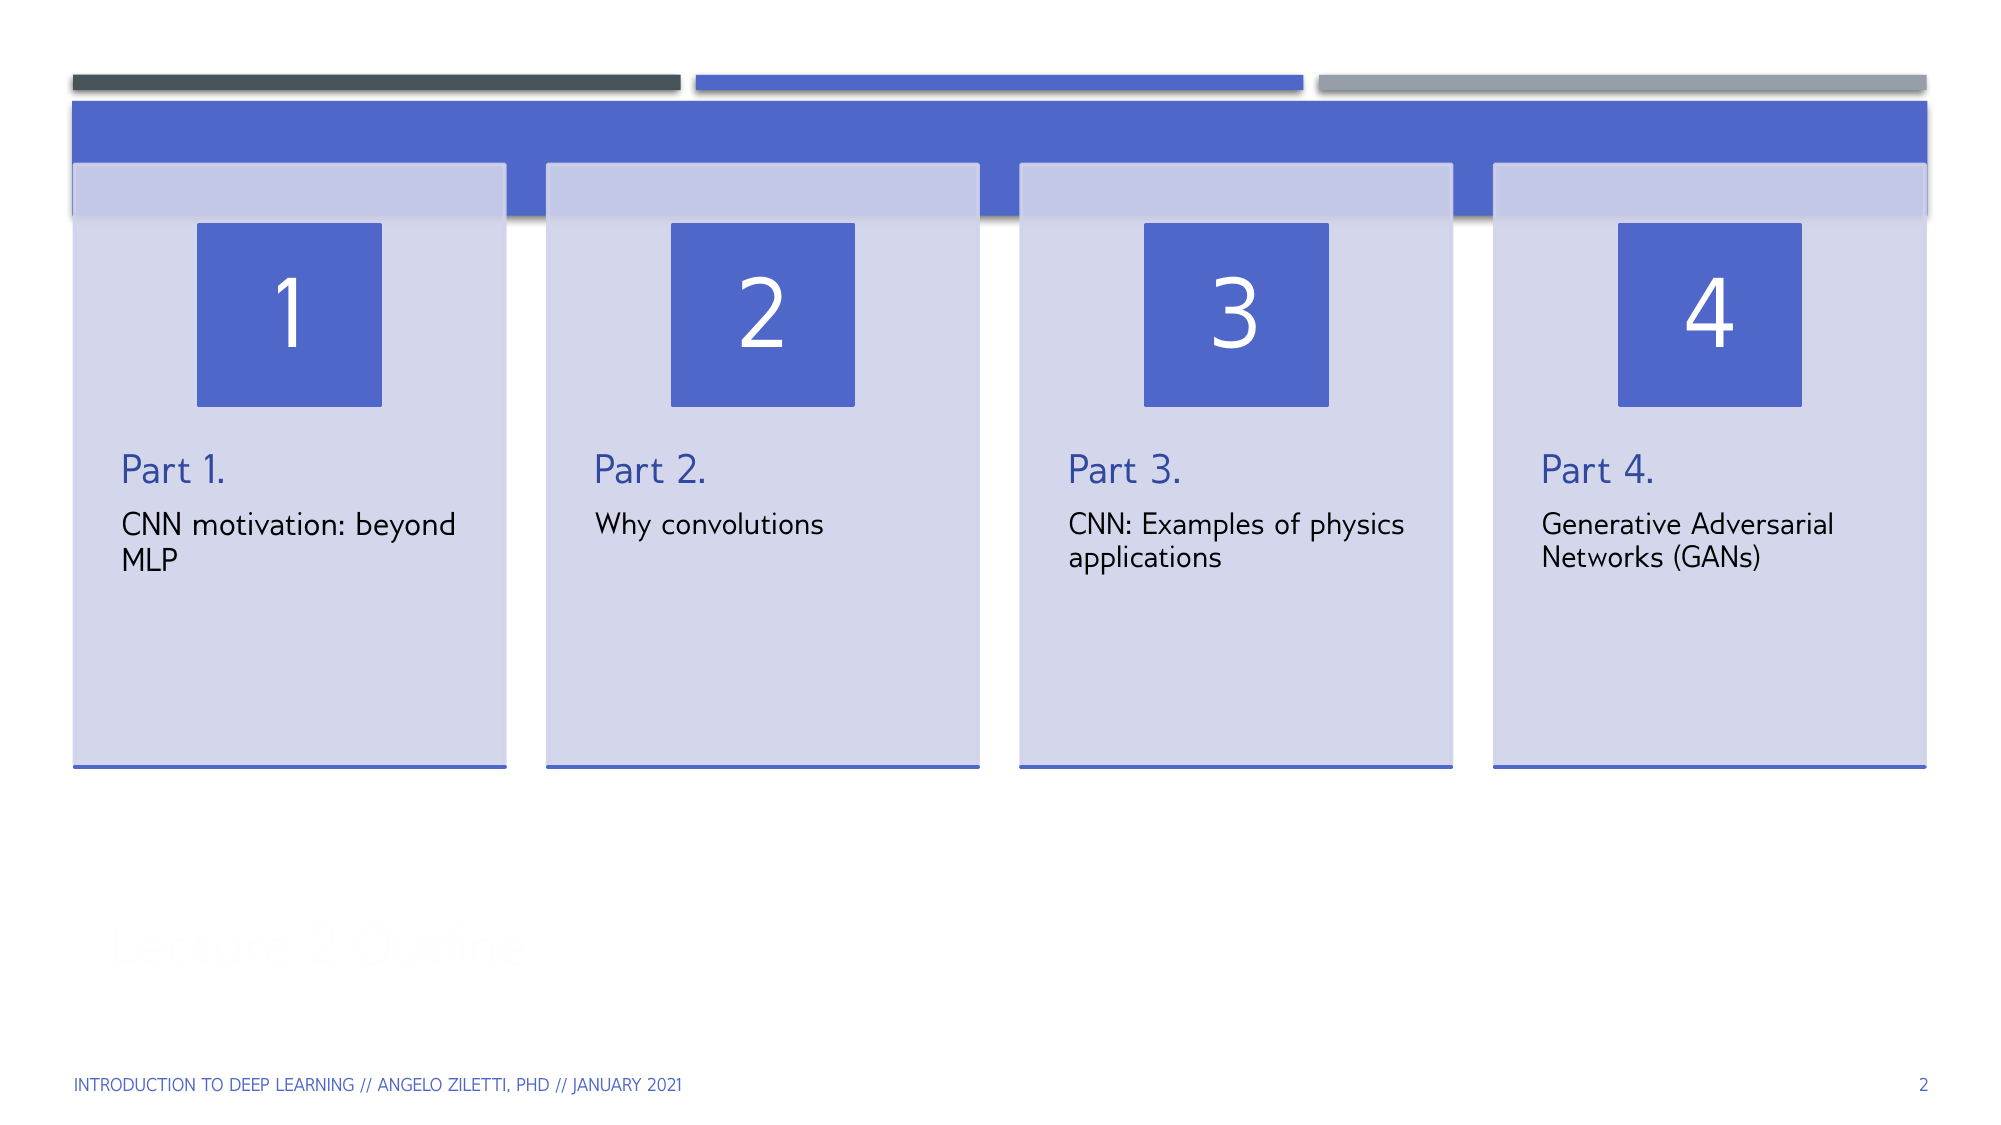

Part 1.
CNN motivation: beyond MLP
1
Part 2.
Why convolutions
2
Part 3.
CNN: Examples of physics applications
3
Part 4.
Generative Adversarial Networks (GANs)
4
# Lecture 2 Outline
Introduction to Deep Learning // Angelo Ziletti, PhD // January 2021
2